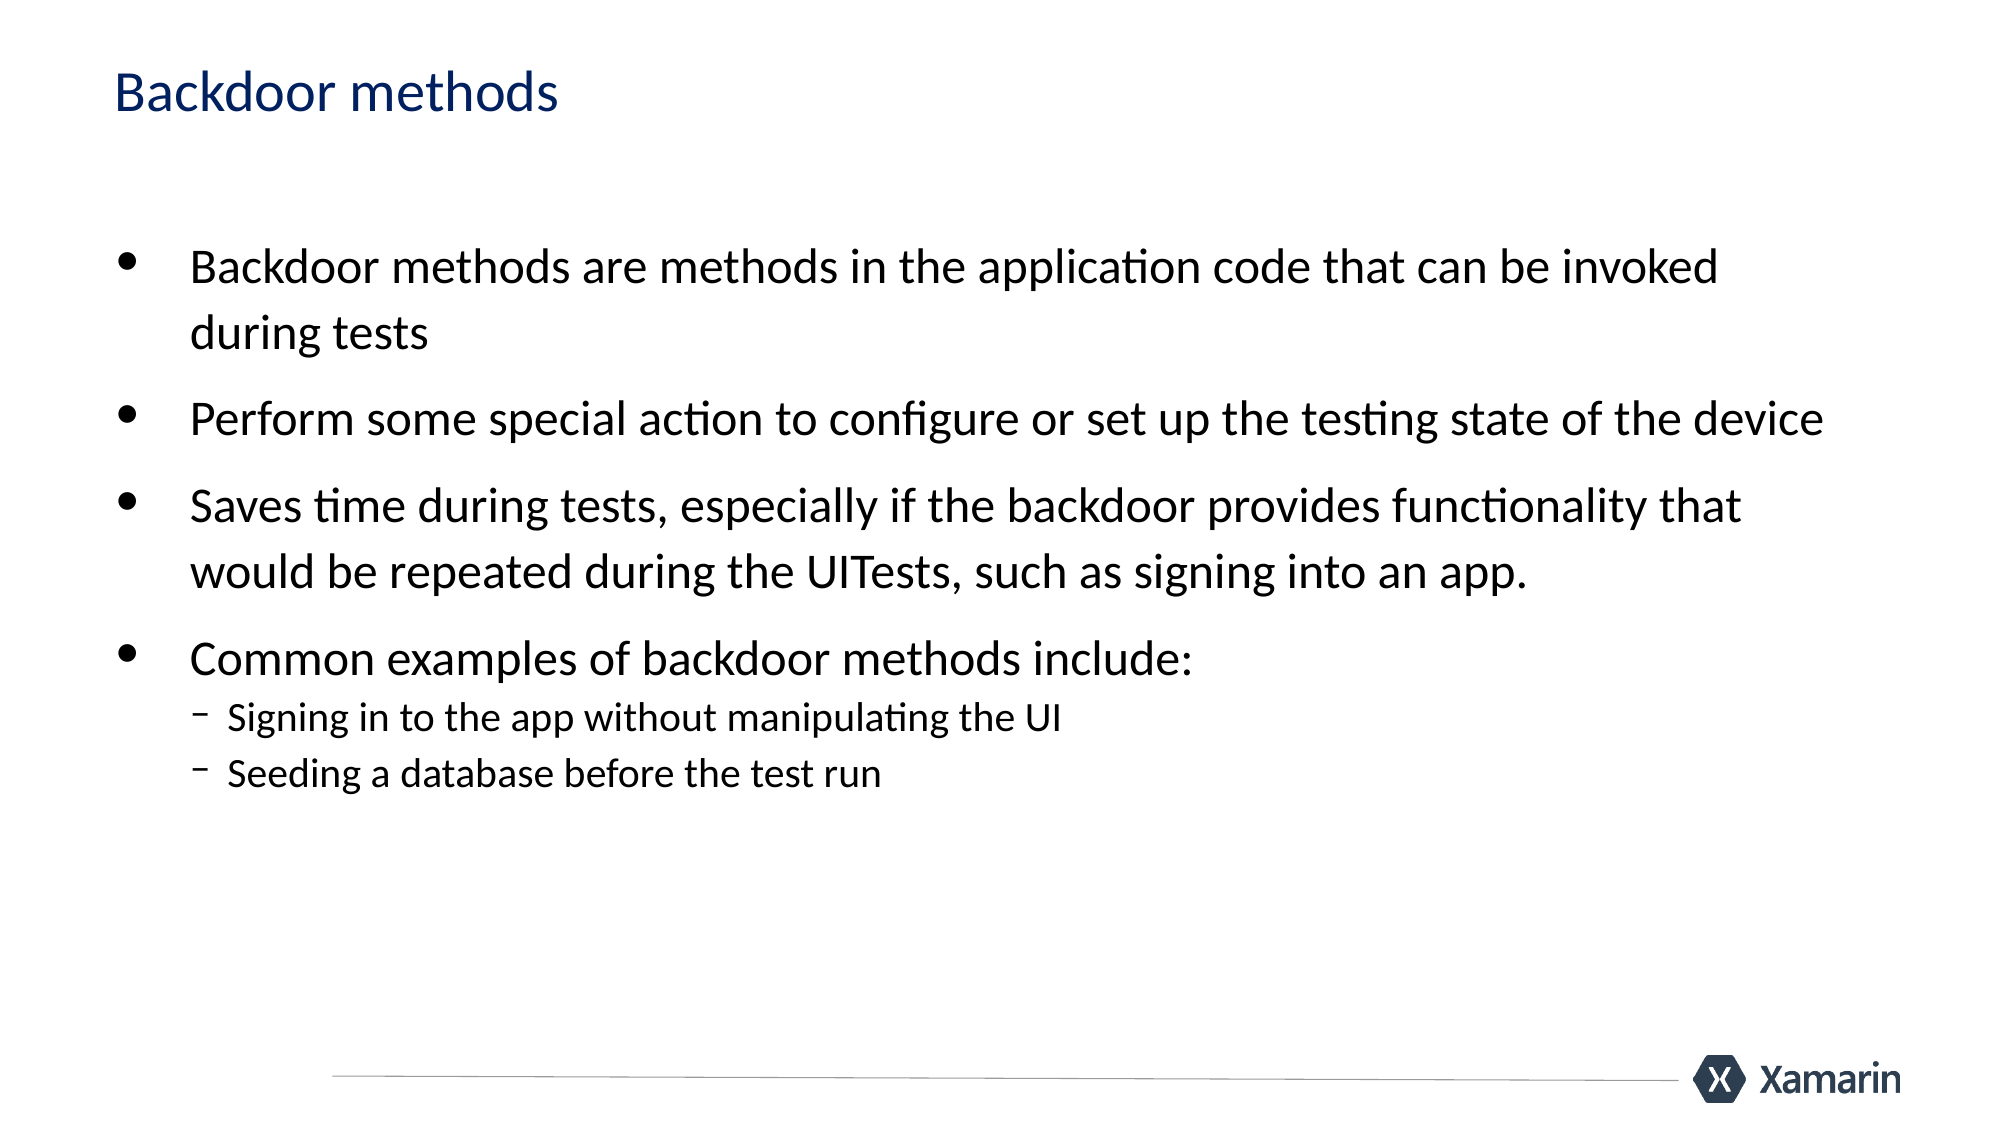

# Backdoor methods
Backdoor methods are methods in the application code that can be invoked during tests
Perform some special action to configure or set up the testing state of the device
Saves time during tests, especially if the backdoor provides functionality that would be repeated during the UITests, such as signing into an app.
Common examples of backdoor methods include:
Signing in to the app without manipulating the UI
Seeding a database before the test run